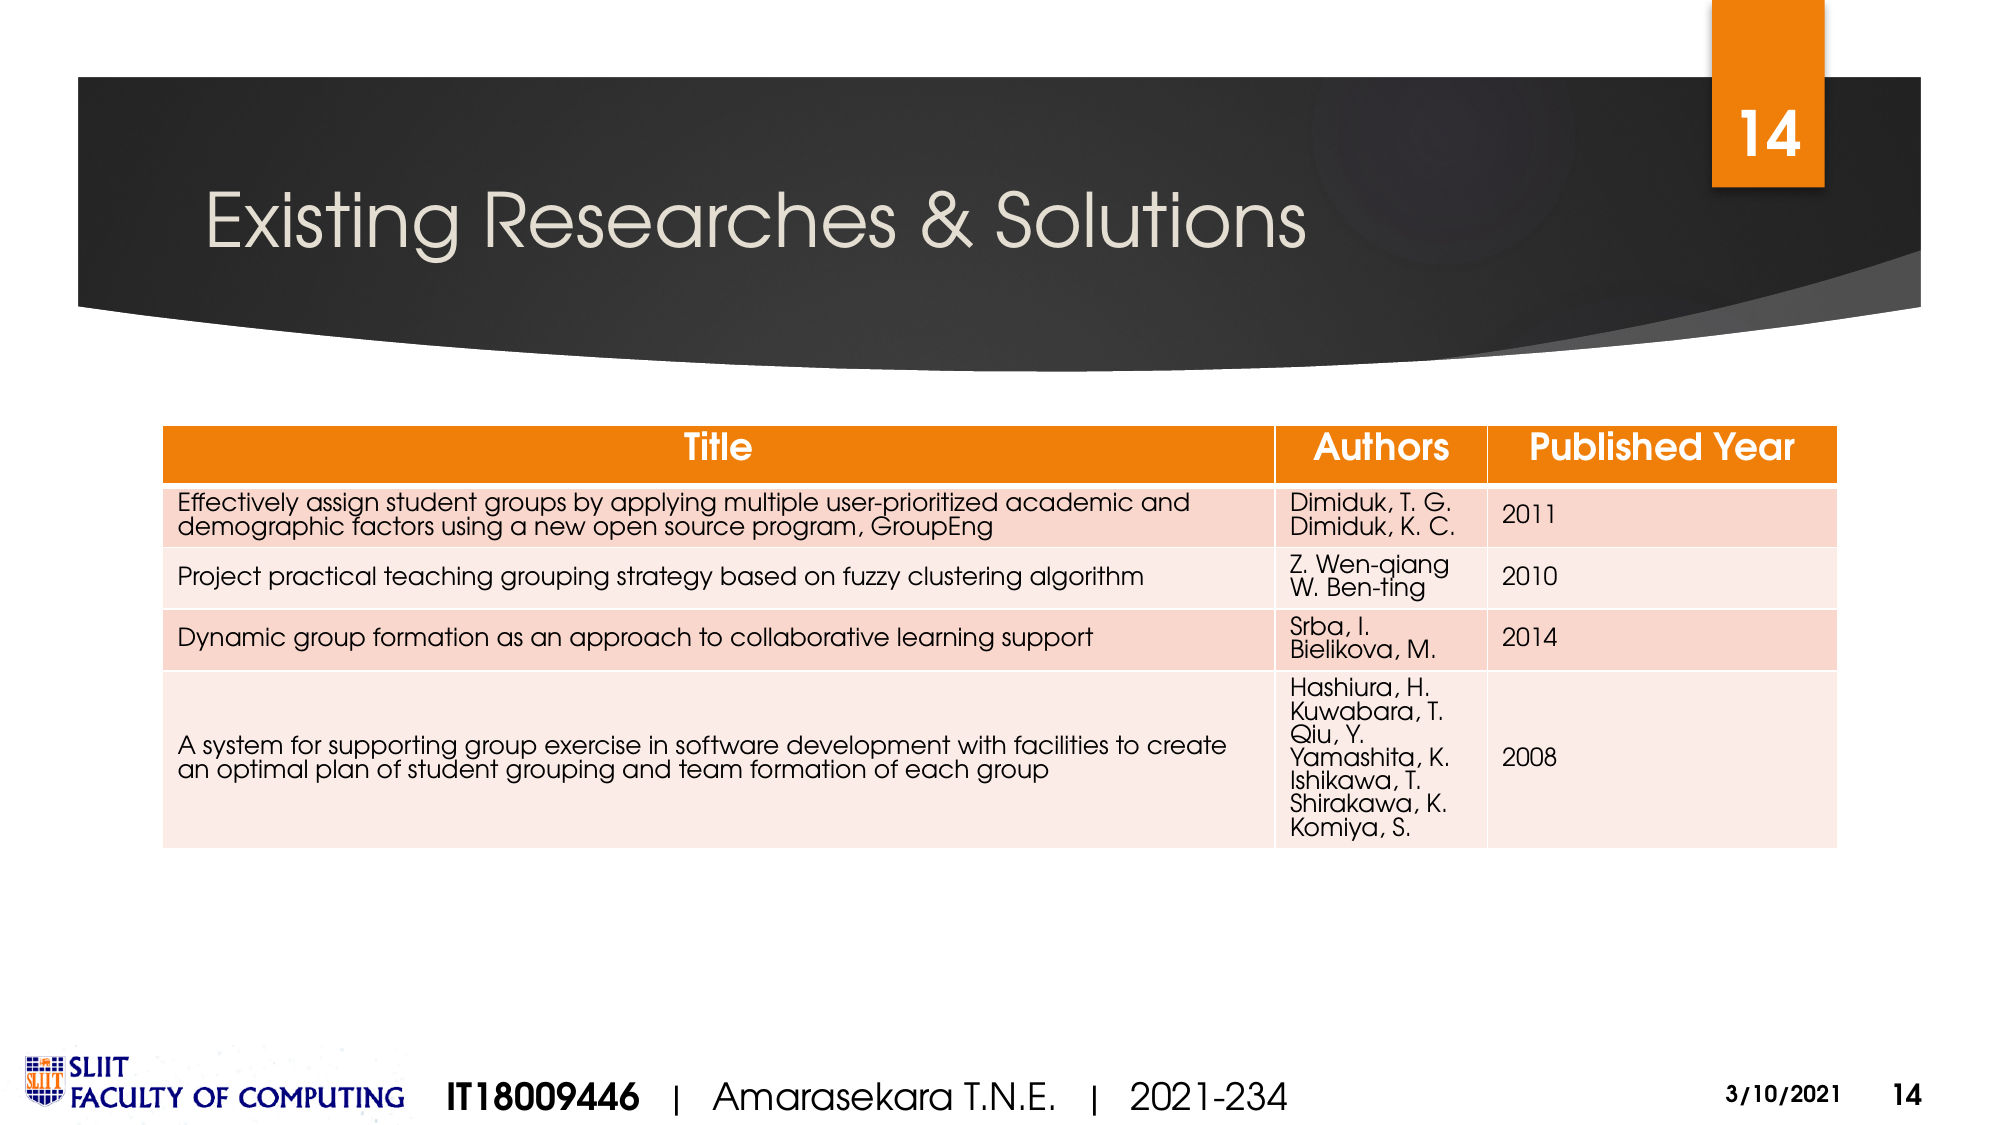

# Existing Researches & Solutions
| Title | Authors | Published Year |
| --- | --- | --- |
| Effectively assign student groups by applying multiple user-prioritized academic and demographic factors using a new open source program, GroupEng | Dimiduk, T. G. Dimiduk, K. C. | 2011 |
| Project practical teaching grouping strategy based on fuzzy clustering algorithm | Z. Wen-qiang W. Ben-ting | 2010 |
| Dynamic group formation as an approach to collaborative learning support | Srba, I. Bielikova, M. | 2014 |
| A system for supporting group exercise in software development with facilities to create an optimal plan of student grouping and team formation of each group | Hashiura, H. Kuwabara, T. Qiu, Y. Yamashita, K. Ishikawa, T. Shirakawa, K. Komiya, S. | 2008 |